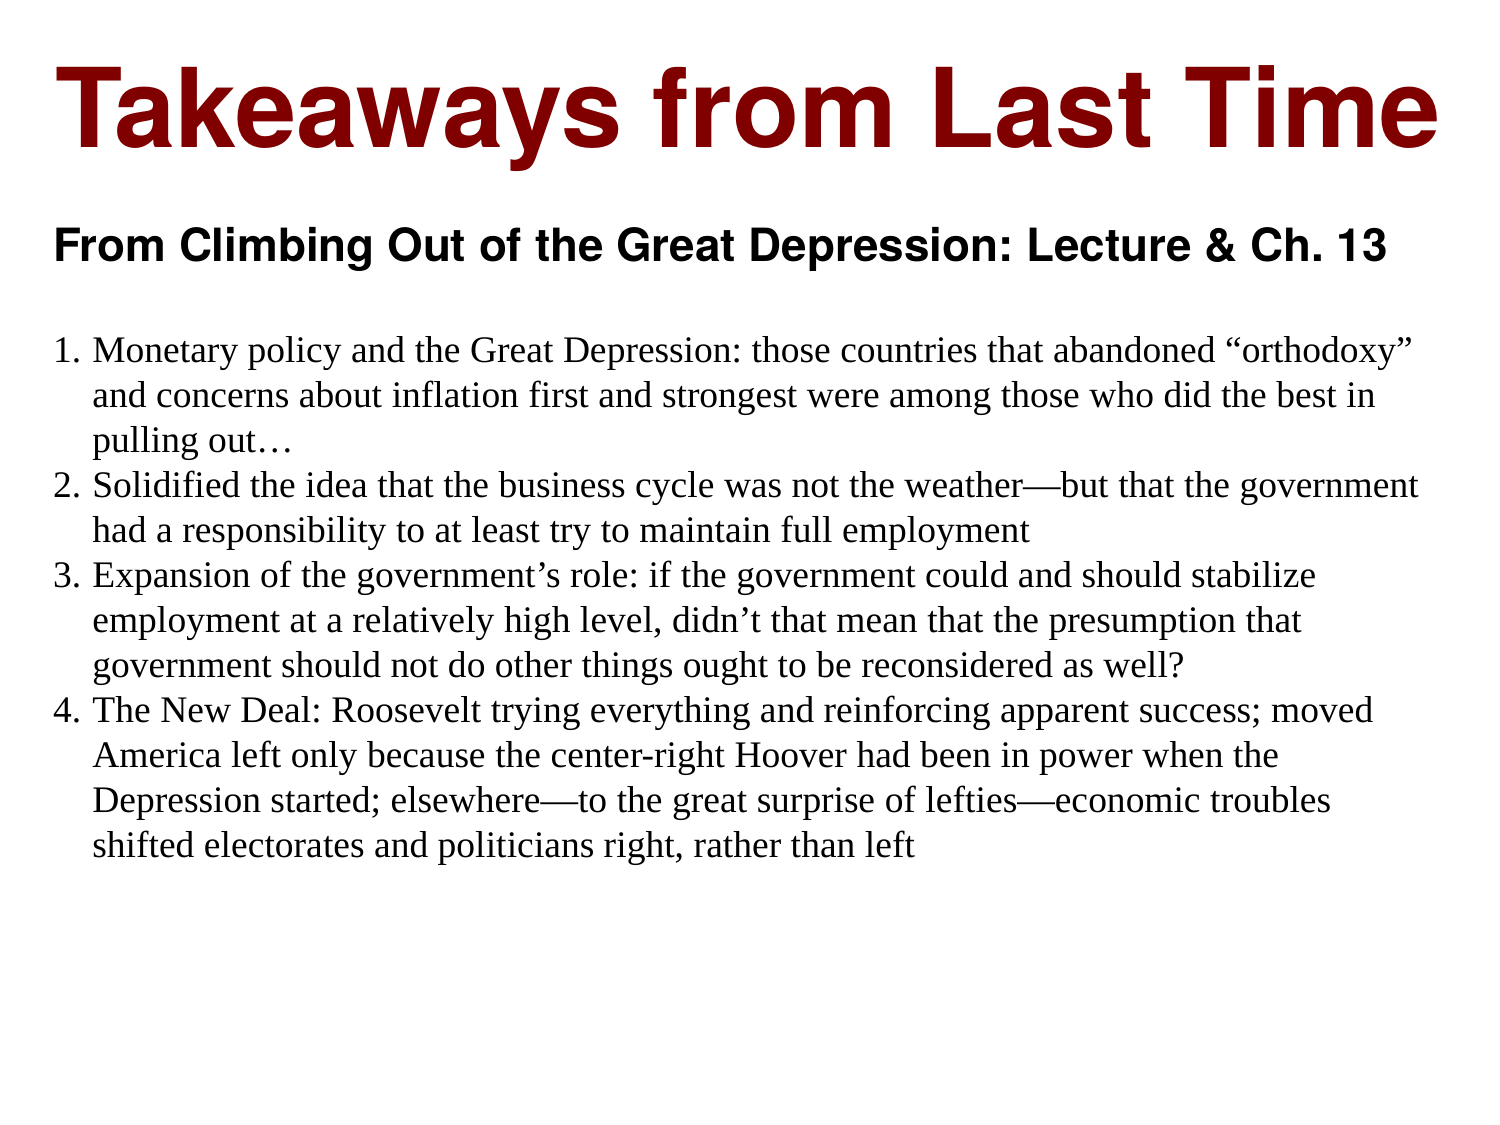

Takeaways from Last Time
From Climbing Out of the Great Depression: Lecture & Ch. 13

Monetary policy and the Great Depression: those countries that abandoned “orthodoxy” and concerns about inflation first and strongest were among those who did the best in pulling out…
Solidified the idea that the business cycle was not the weather—but that the government had a responsibility to at least try to maintain full employment
Expansion of the government’s role: if the government could and should stabilize employment at a relatively high level, didn’t that mean that the presumption that government should not do other things ought to be reconsidered as well?
The New Deal: Roosevelt trying everything and reinforcing apparent success; moved America left only because the center-right Hoover had been in power when the Depression started; elsewhere—to the great surprise of lefties—economic troubles shifted electorates and politicians right, rather than left